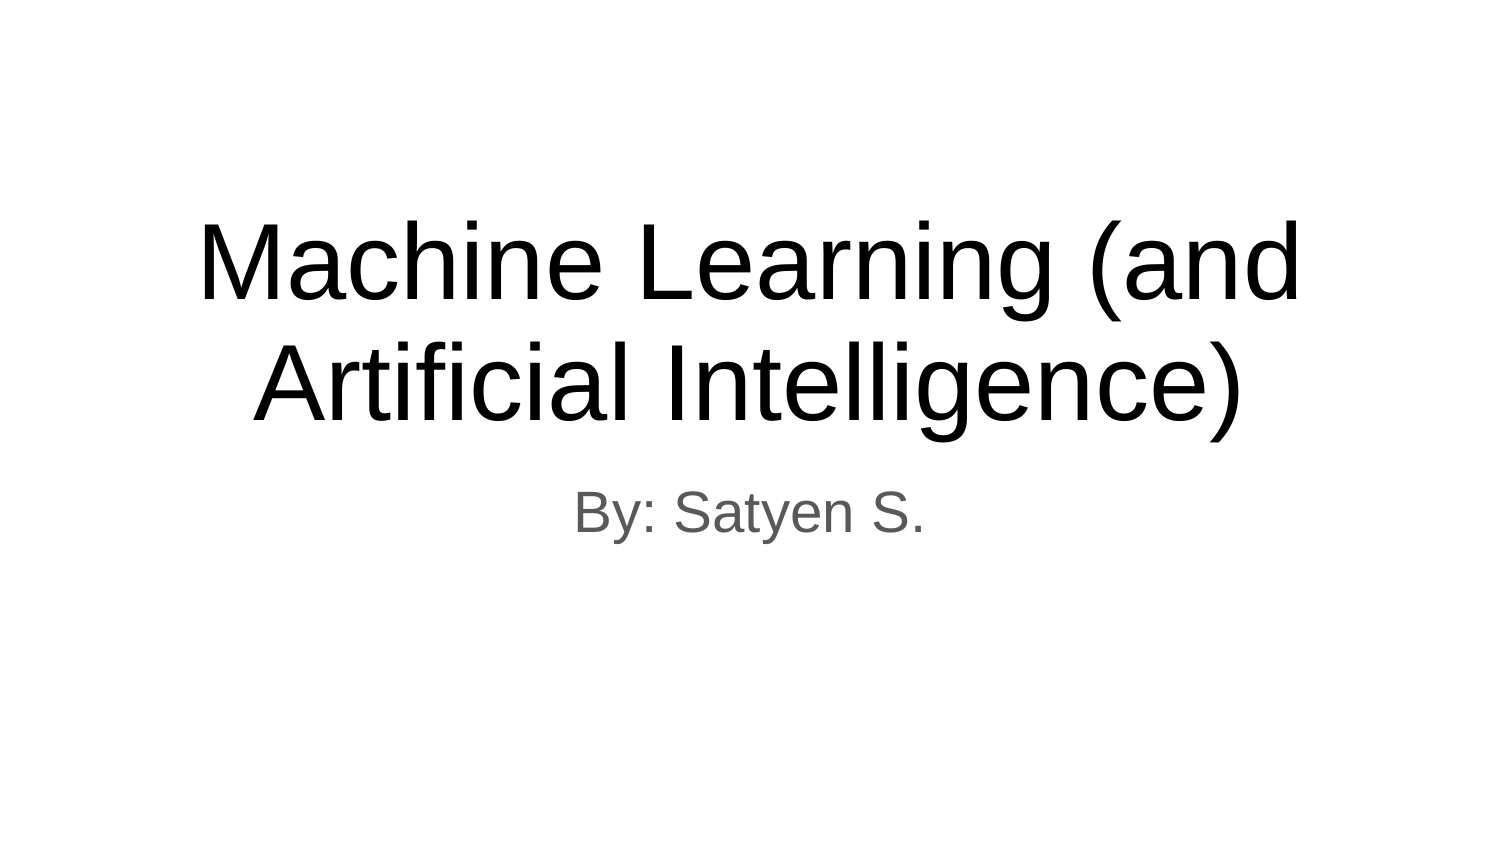

# Machine Learning (and Artificial Intelligence)
By: Satyen S.